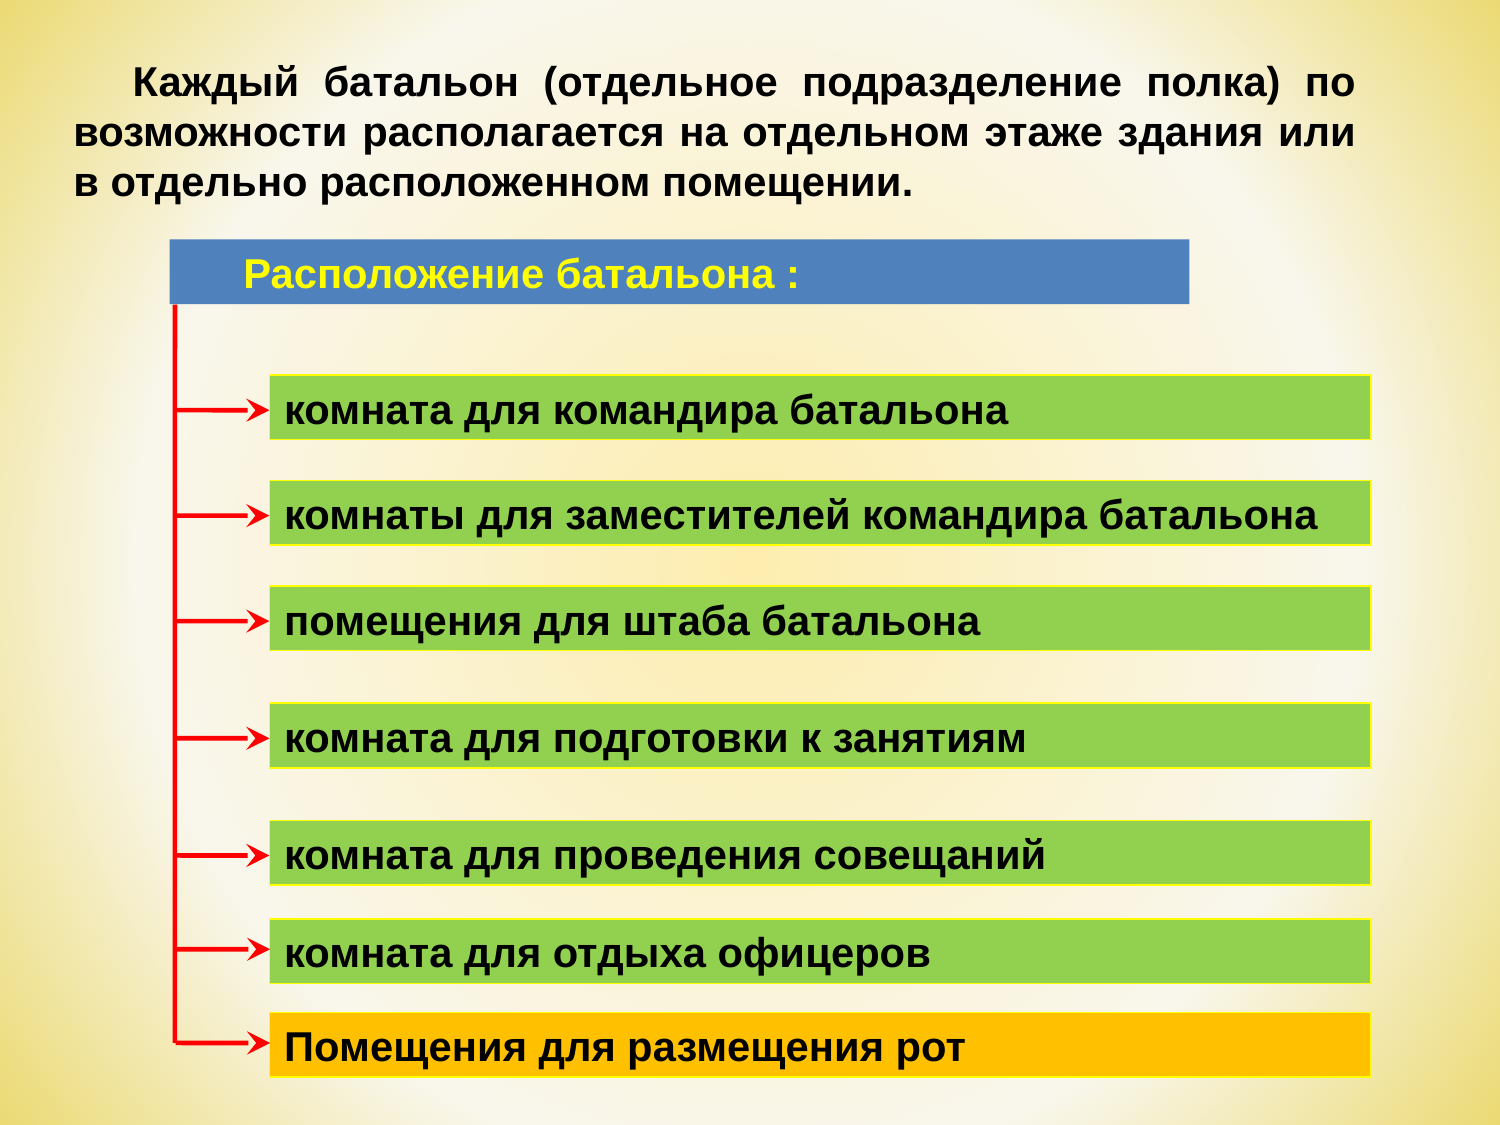

Каждый батальон (отдельное подразделение полка) по возможности располагается на отдельном этаже здания или в отдельно расположенном помещении.
Расположение батальона :

комната для командира батальона

комнаты для заместителей командира батальона

помещения для штаба батальона

комната для подготовки к занятиям

комната для проведения совещаний

комната для отдыха офицеров

Помещения для размещения рот